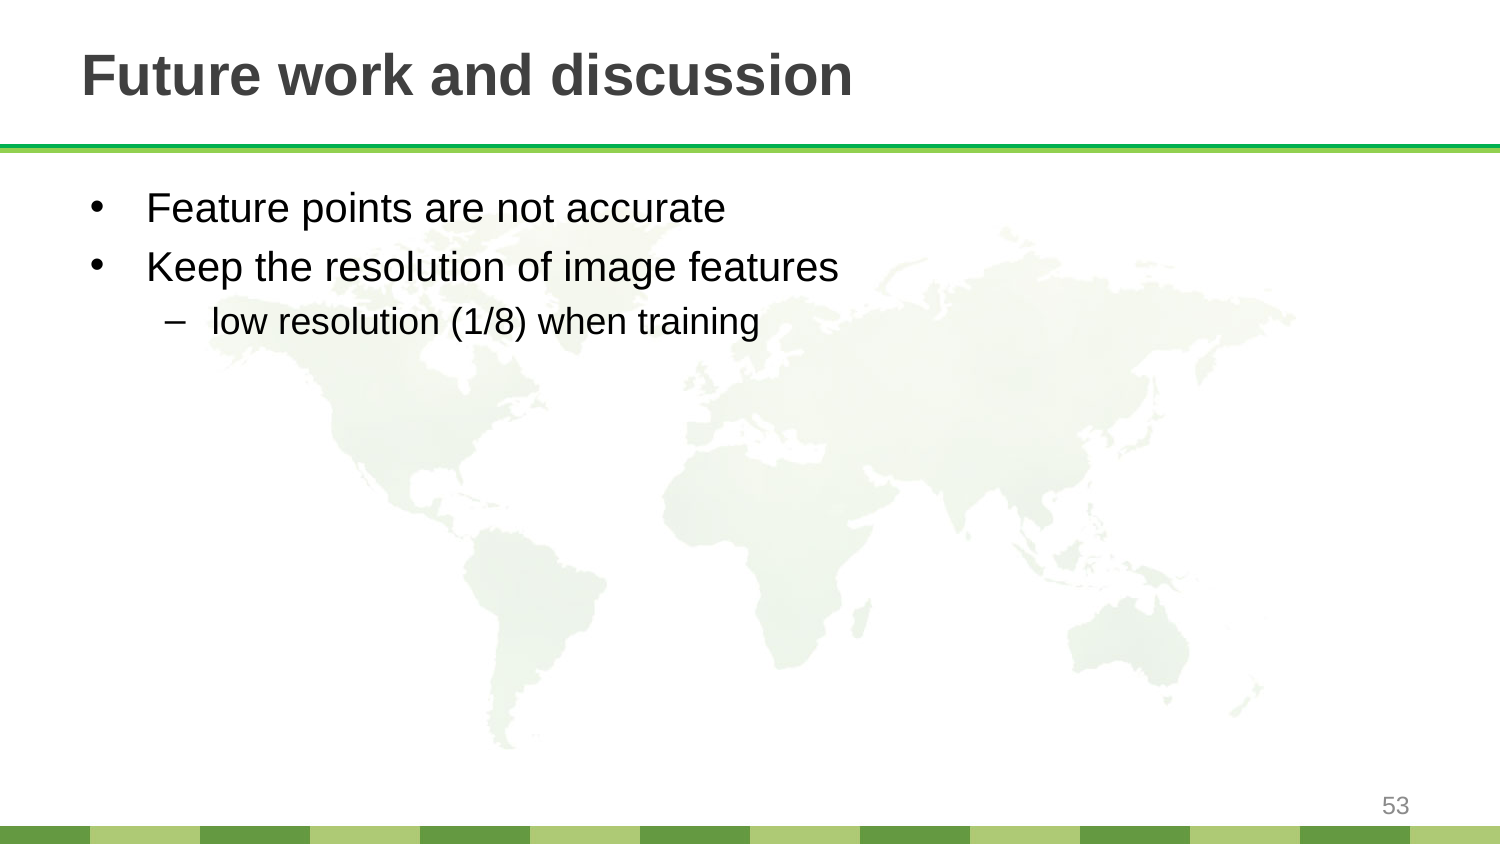

# Future work and discussion
Feature points are not accurate
Keep the resolution of image features
low resolution (1/8) when training

53